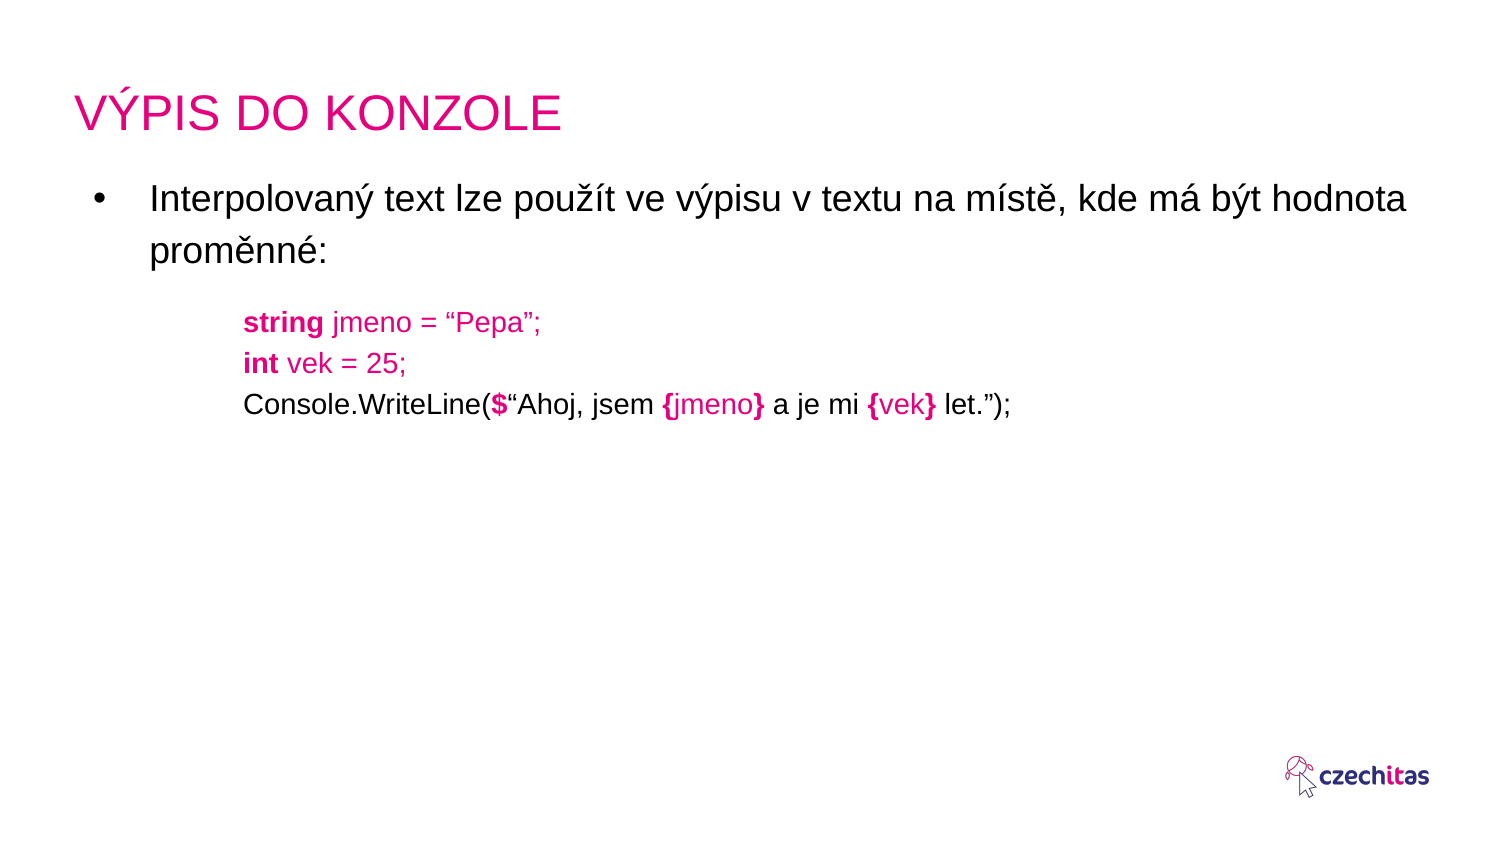

# VÝPIS DO KONZOLE
Interpolovaný text lze použít ve výpisu v textu na místě, kde má být hodnota proměnné:
	string jmeno = “Pepa”;
	int vek = 25;
	Console.WriteLine($“Ahoj, jsem {jmeno} a je mi {vek} let.”);